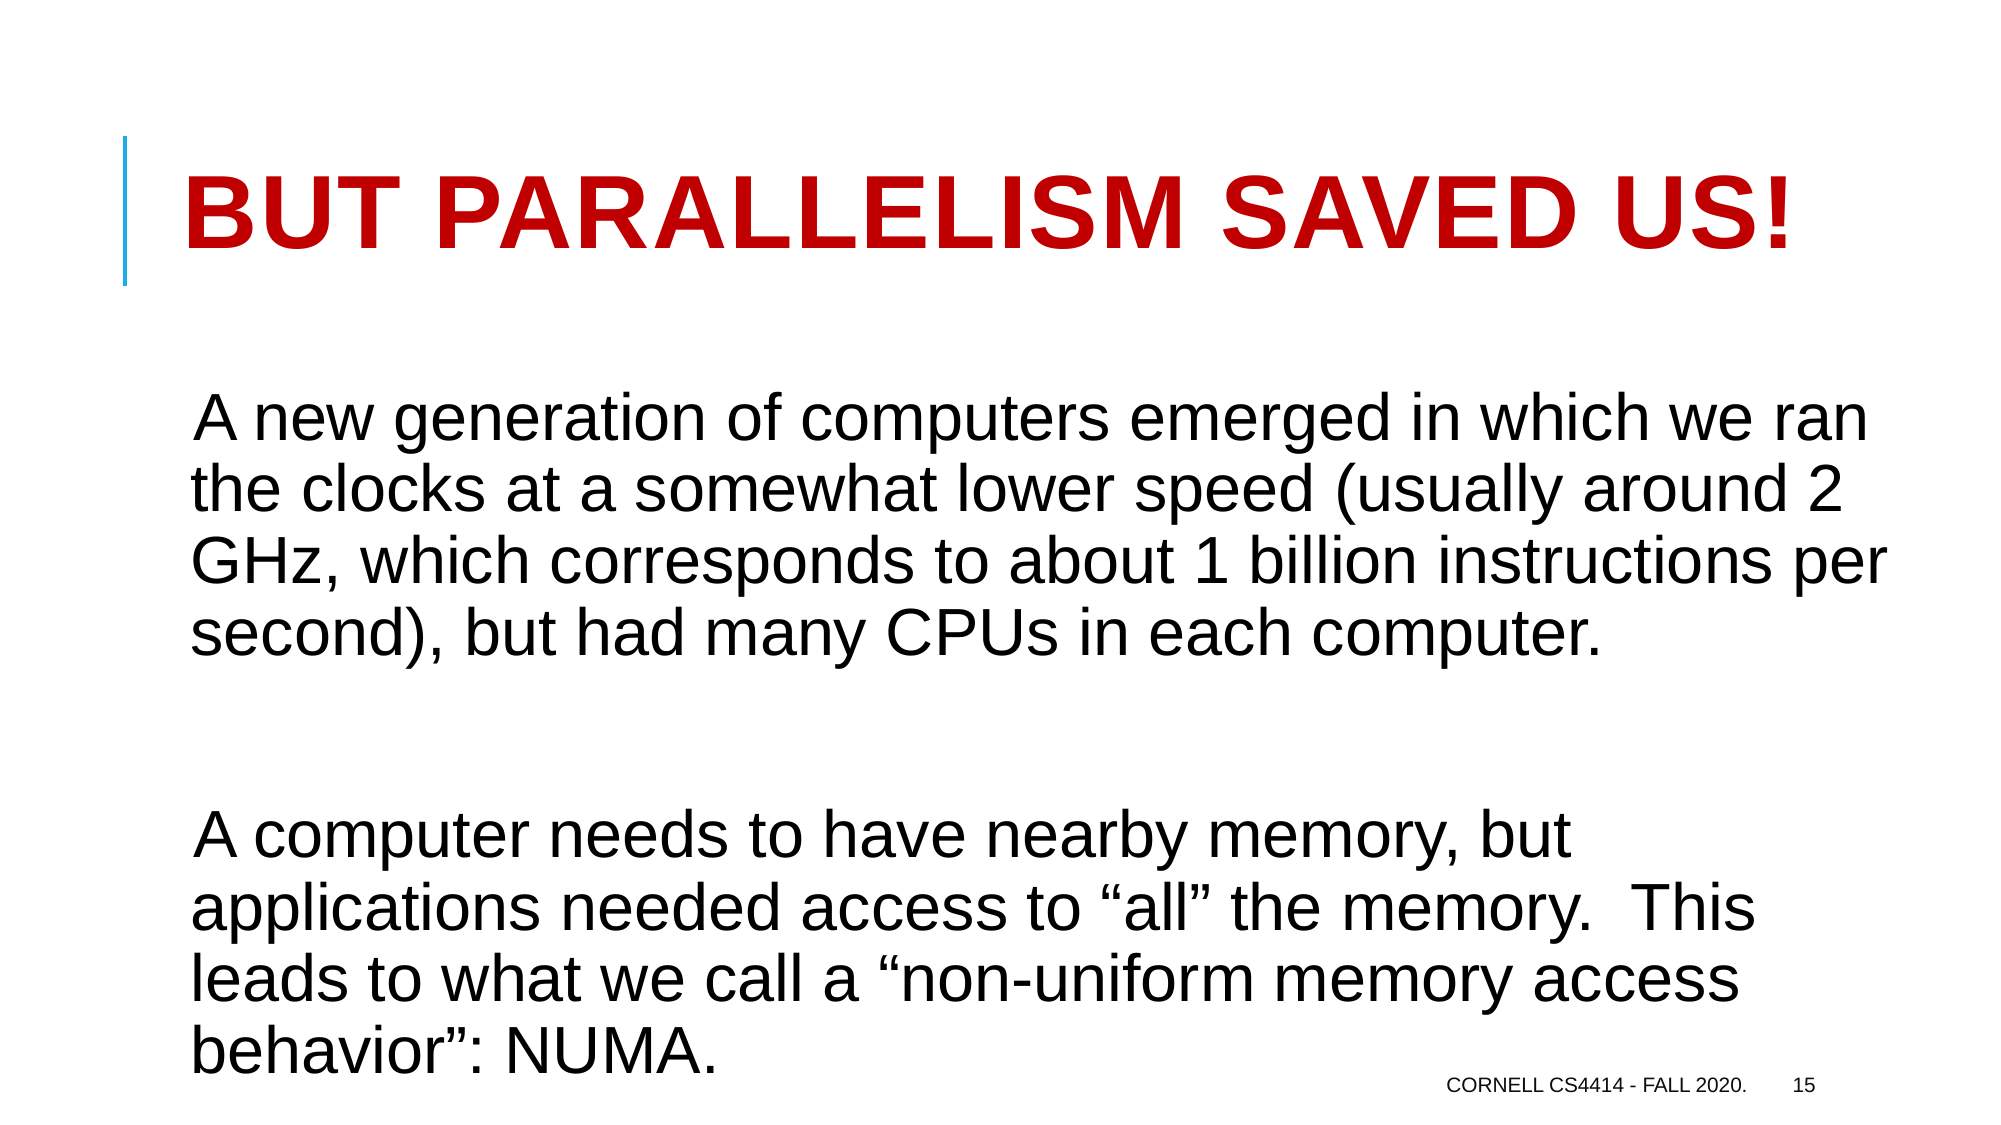

# But parallelism saved us!
A new generation of computers emerged in which we ran the clocks at a somewhat lower speed (usually around 2 GHz, which corresponds to about 1 billion instructions per second), but had many CPUs in each computer.

A computer needs to have nearby memory, but applications needed access to “all” the memory.  This leads to what we call a “non-uniform memory access behavior”: NUMA.
Cornell CS4414 - Fall 2020.
15